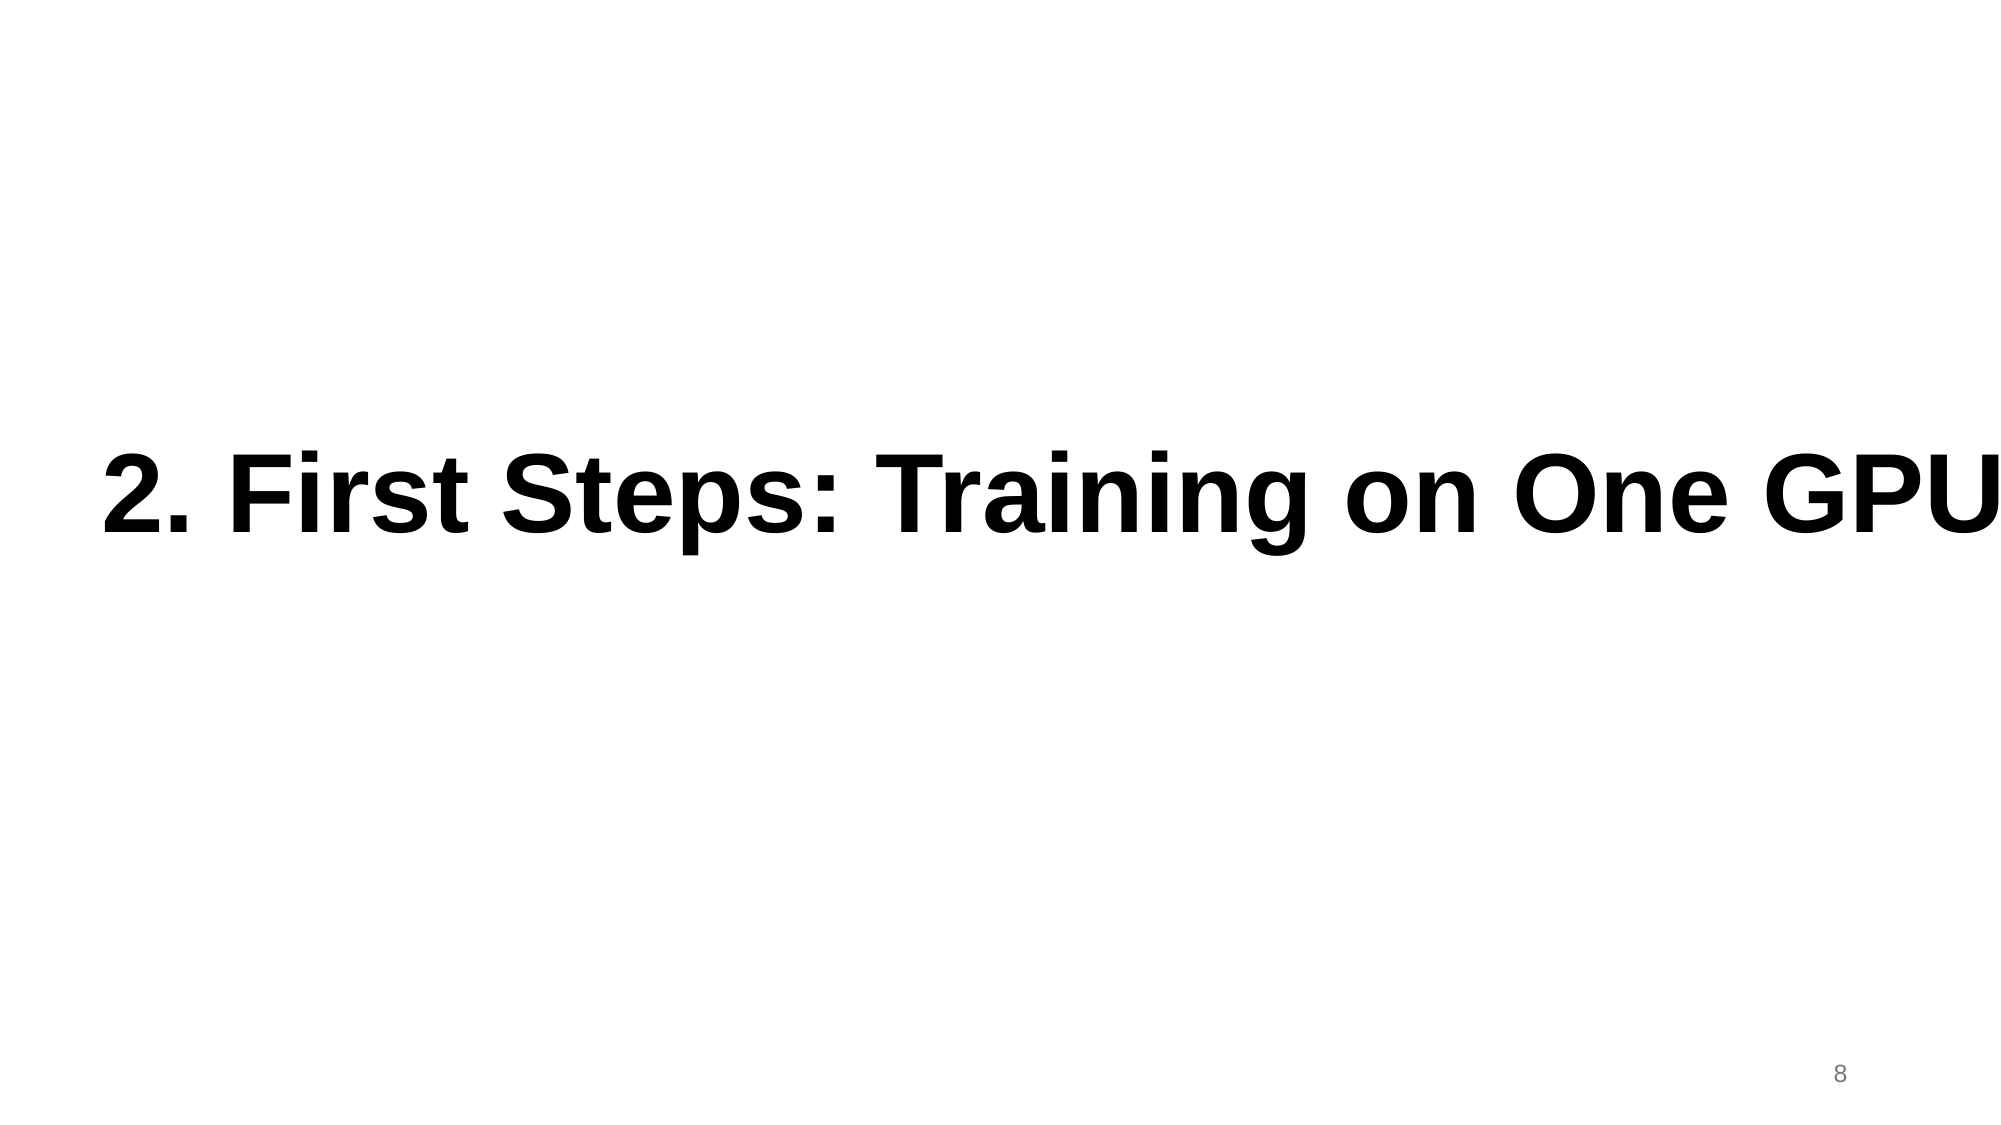

2. First Steps: Training on One GPU
8